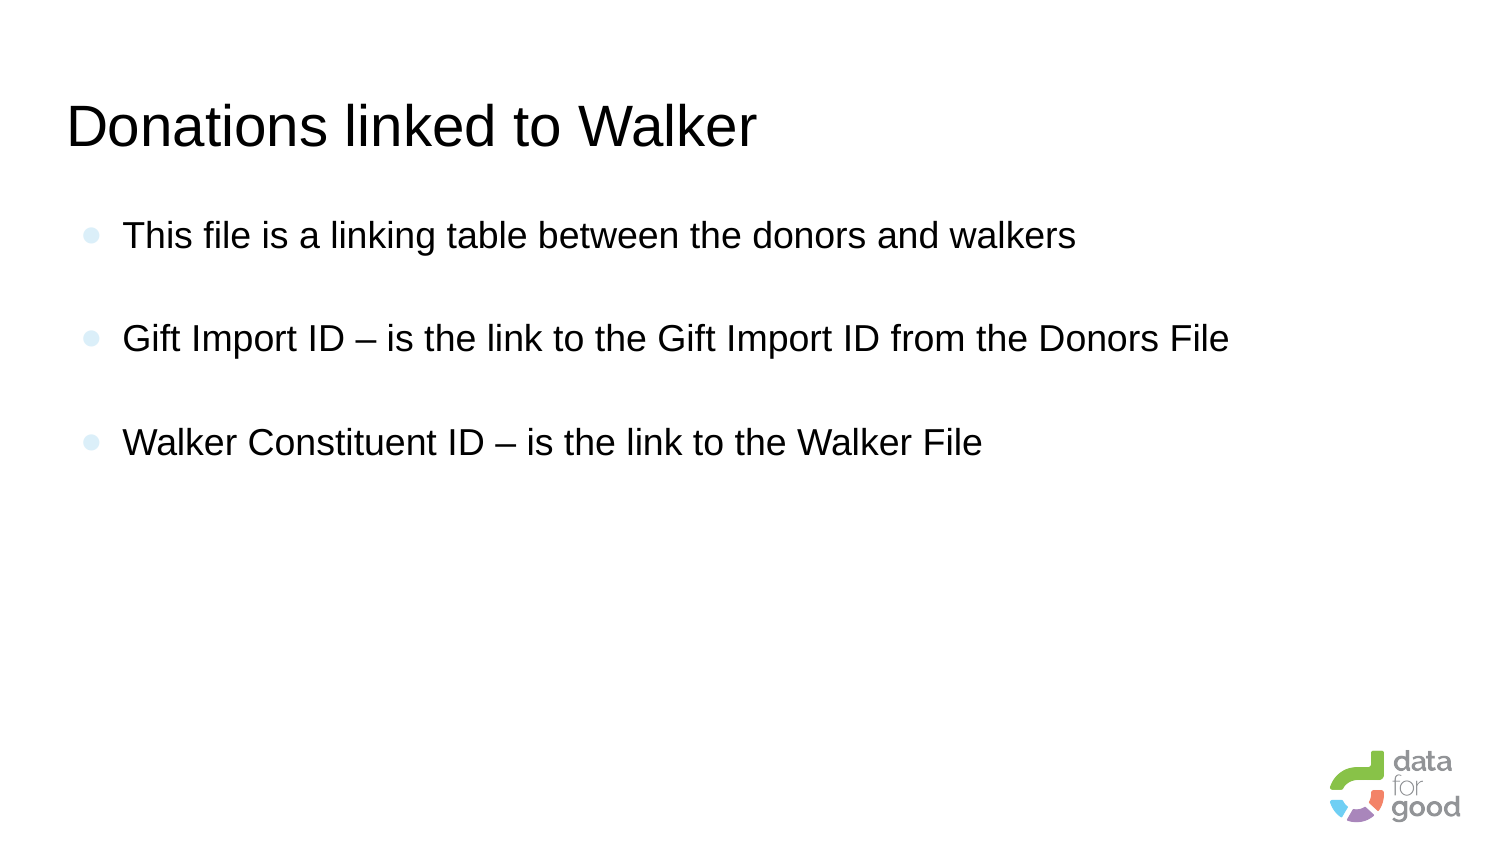

# Donations linked to Walker
This file is a linking table between the donors and walkers

Gift Import ID – is the link to the Gift Import ID from the Donors File

Walker Constituent ID – is the link to the Walker File